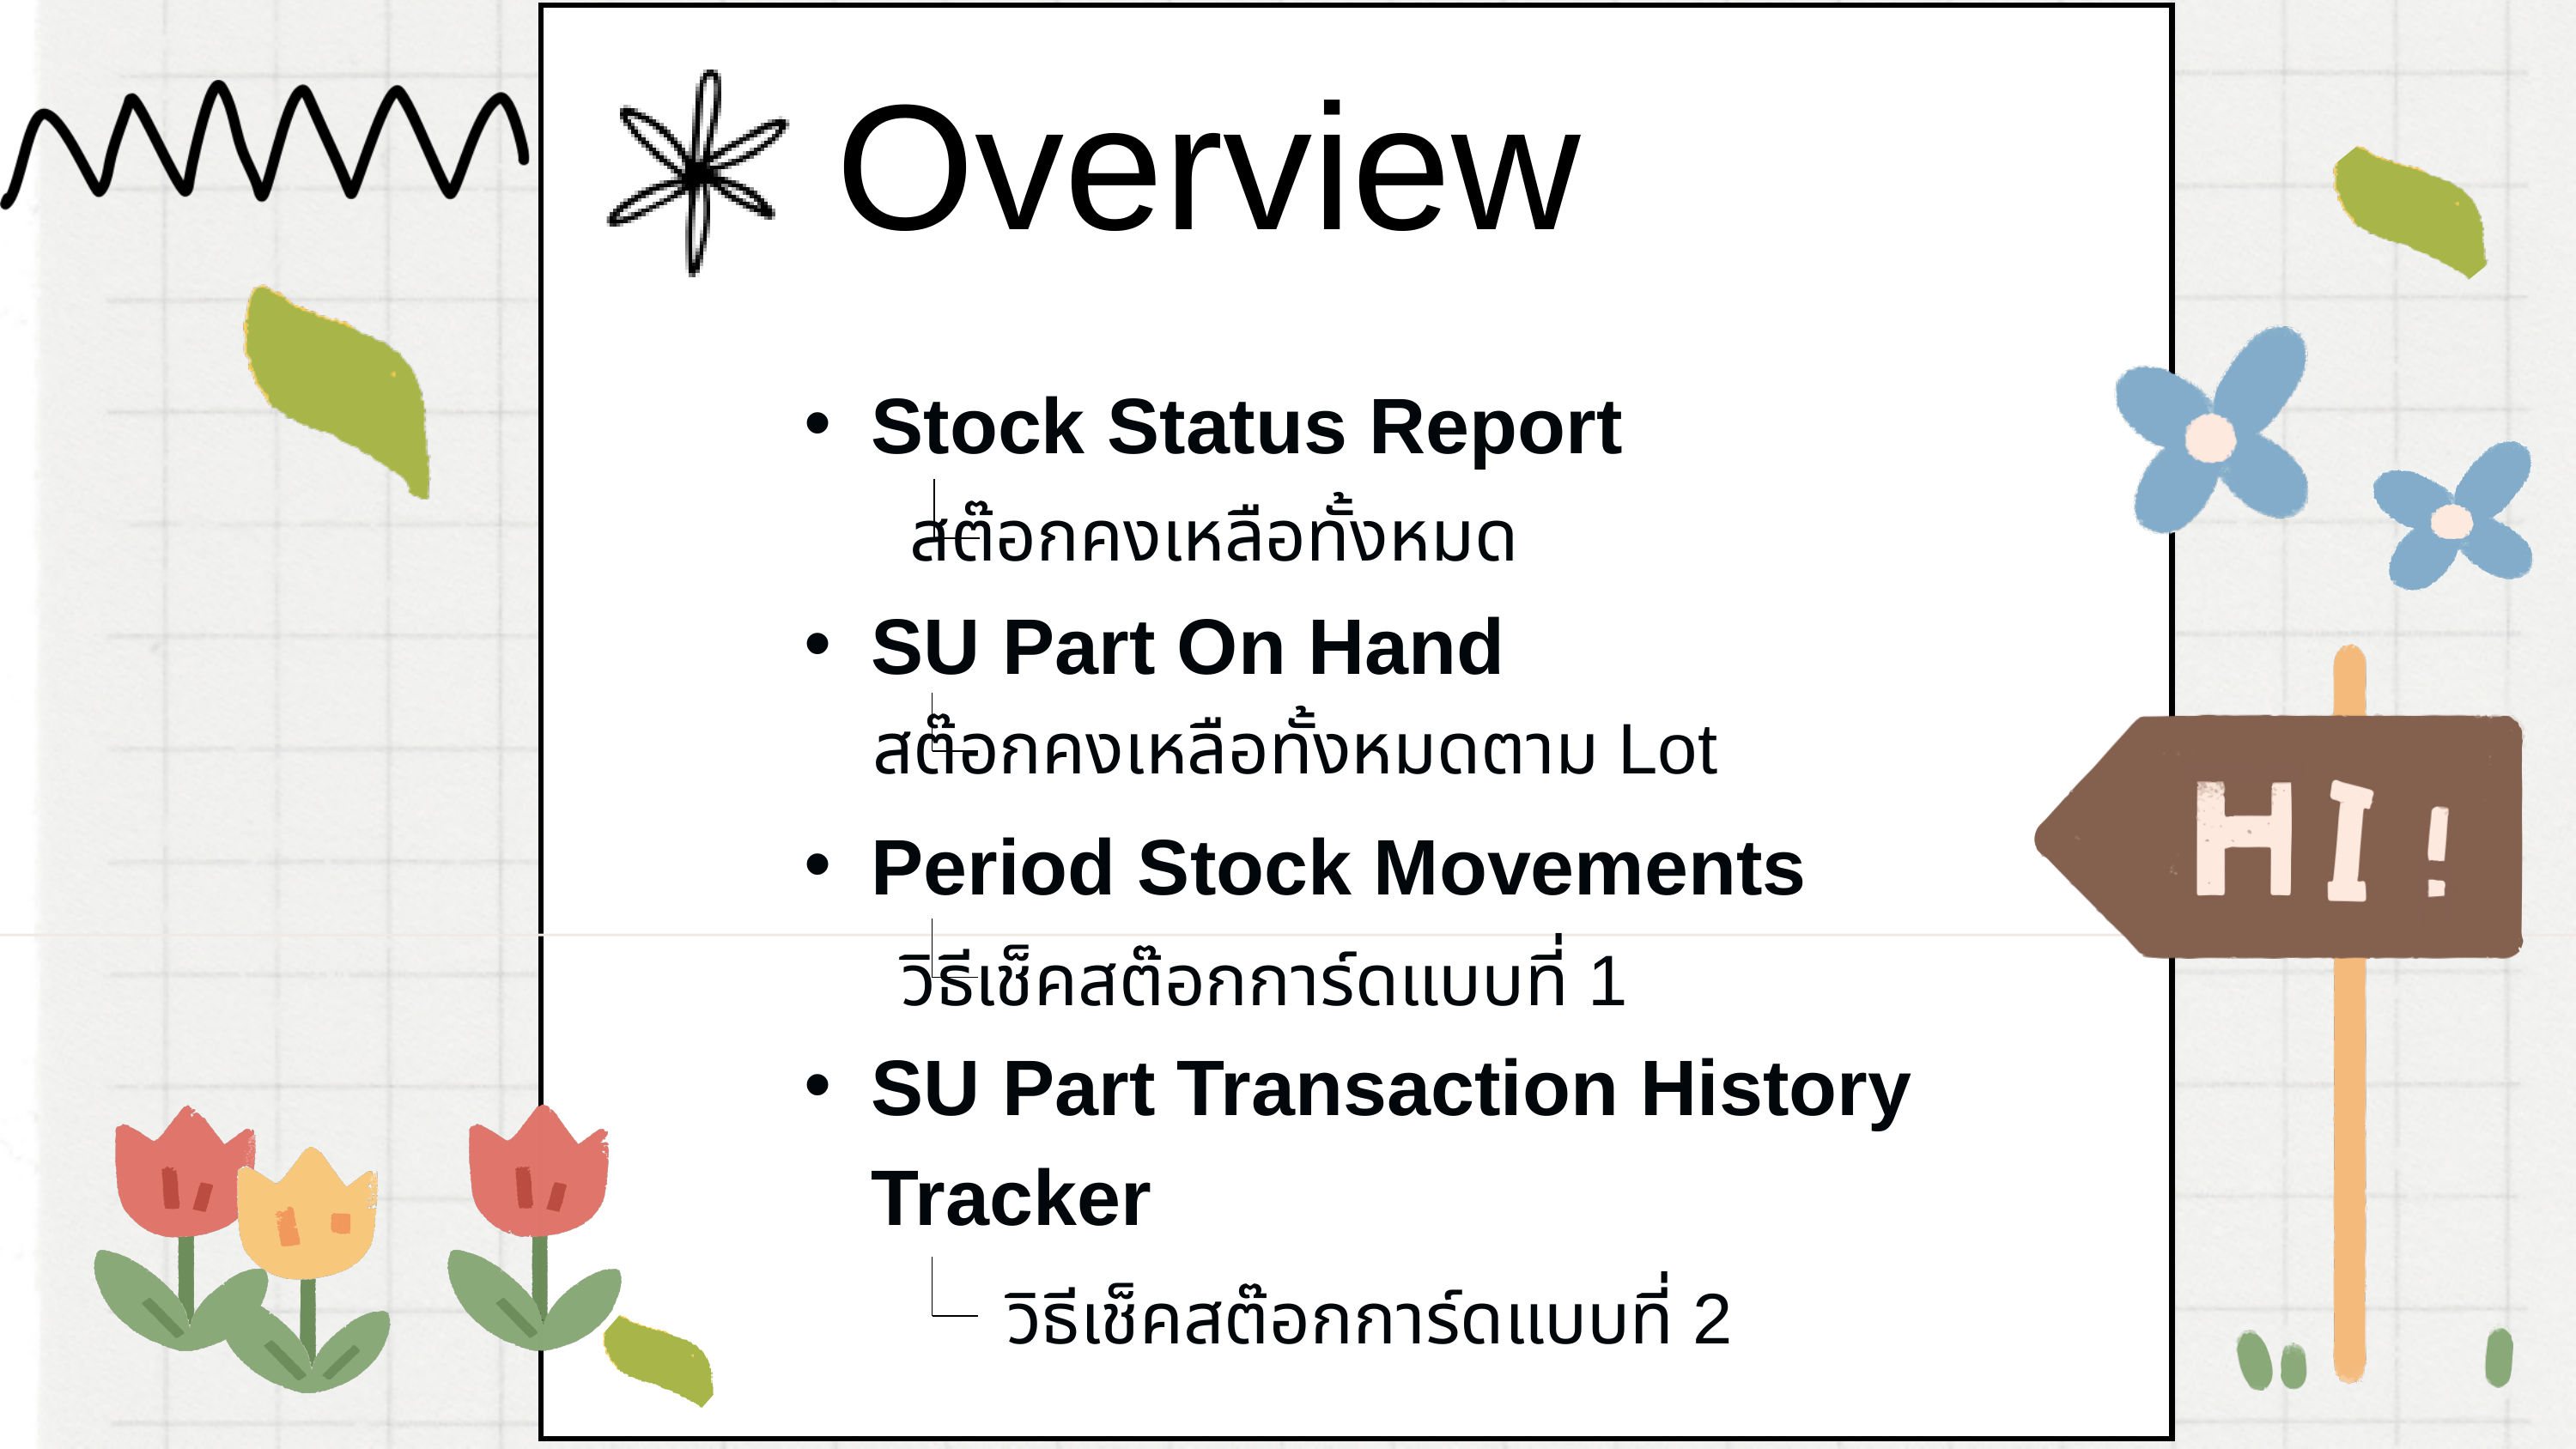

Overview

Stock Status Report

SU Part On Hand

Period Stock Movements

SU Part Transaction History Tracker
สต๊อกคงเหลือทั้งหมด
สต๊อกคงเหลือทั้งหมดตาม Lot
วิธีเช็คสต๊อกการ์ดแบบที่ 1
วิธีเช็คสต๊อกการ์ดแบบที่ 2